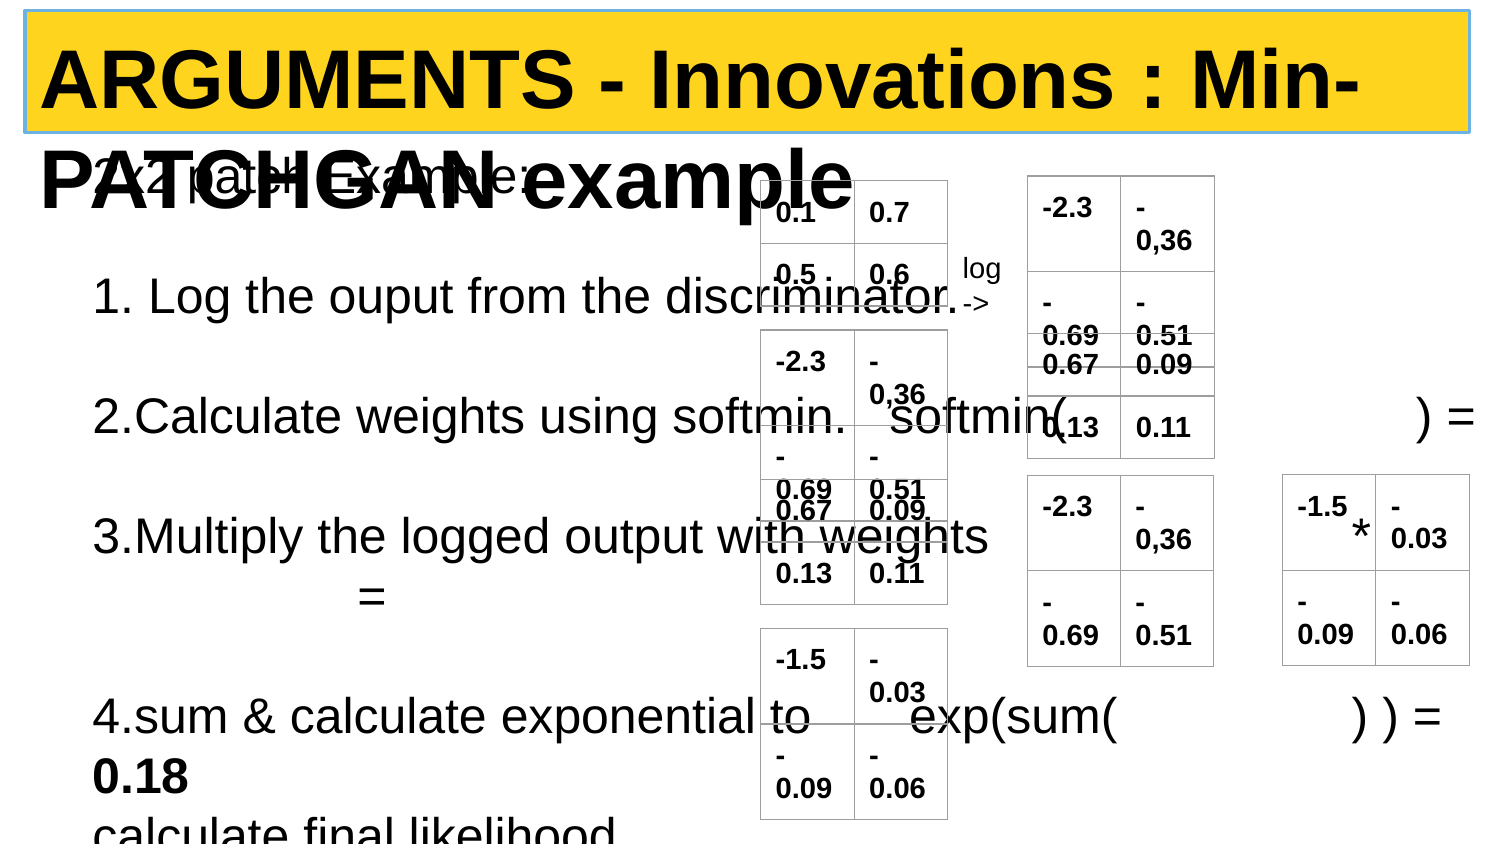

# ARGUMENTS - Innovations : Min-PATCHGAN example
2x2 patch Example:

1. Log the ouput from the discriminator.

2.Calculate weights using softmin.   softmin(                         ) =

3.Multiply the logged output with weights		               *                             =

4.sum & calculate exponential to       exp(sum(	               ) ) =  0.18
calculate final likelihood
| -2.3 | -0,36 |
| --- | --- |
| -0.69 | -0.51 |
| 0.1 | 0.7 |
| --- | --- |
| 0.5 | 0.6 |
log ->
| -2.3 | -0,36 |
| --- | --- |
| -0.69 | -0.51 |
| 0.67 | 0.09 |
| --- | --- |
| 0.13 | 0.11 |
| -1.5 | -0.03 |
| --- | --- |
| -0.09 | -0.06 |
| -2.3 | -0,36 |
| --- | --- |
| -0.69 | -0.51 |
| 0.67 | 0.09 |
| --- | --- |
| 0.13 | 0.11 |
| -1.5 | -0.03 |
| --- | --- |
| -0.09 | -0.06 |